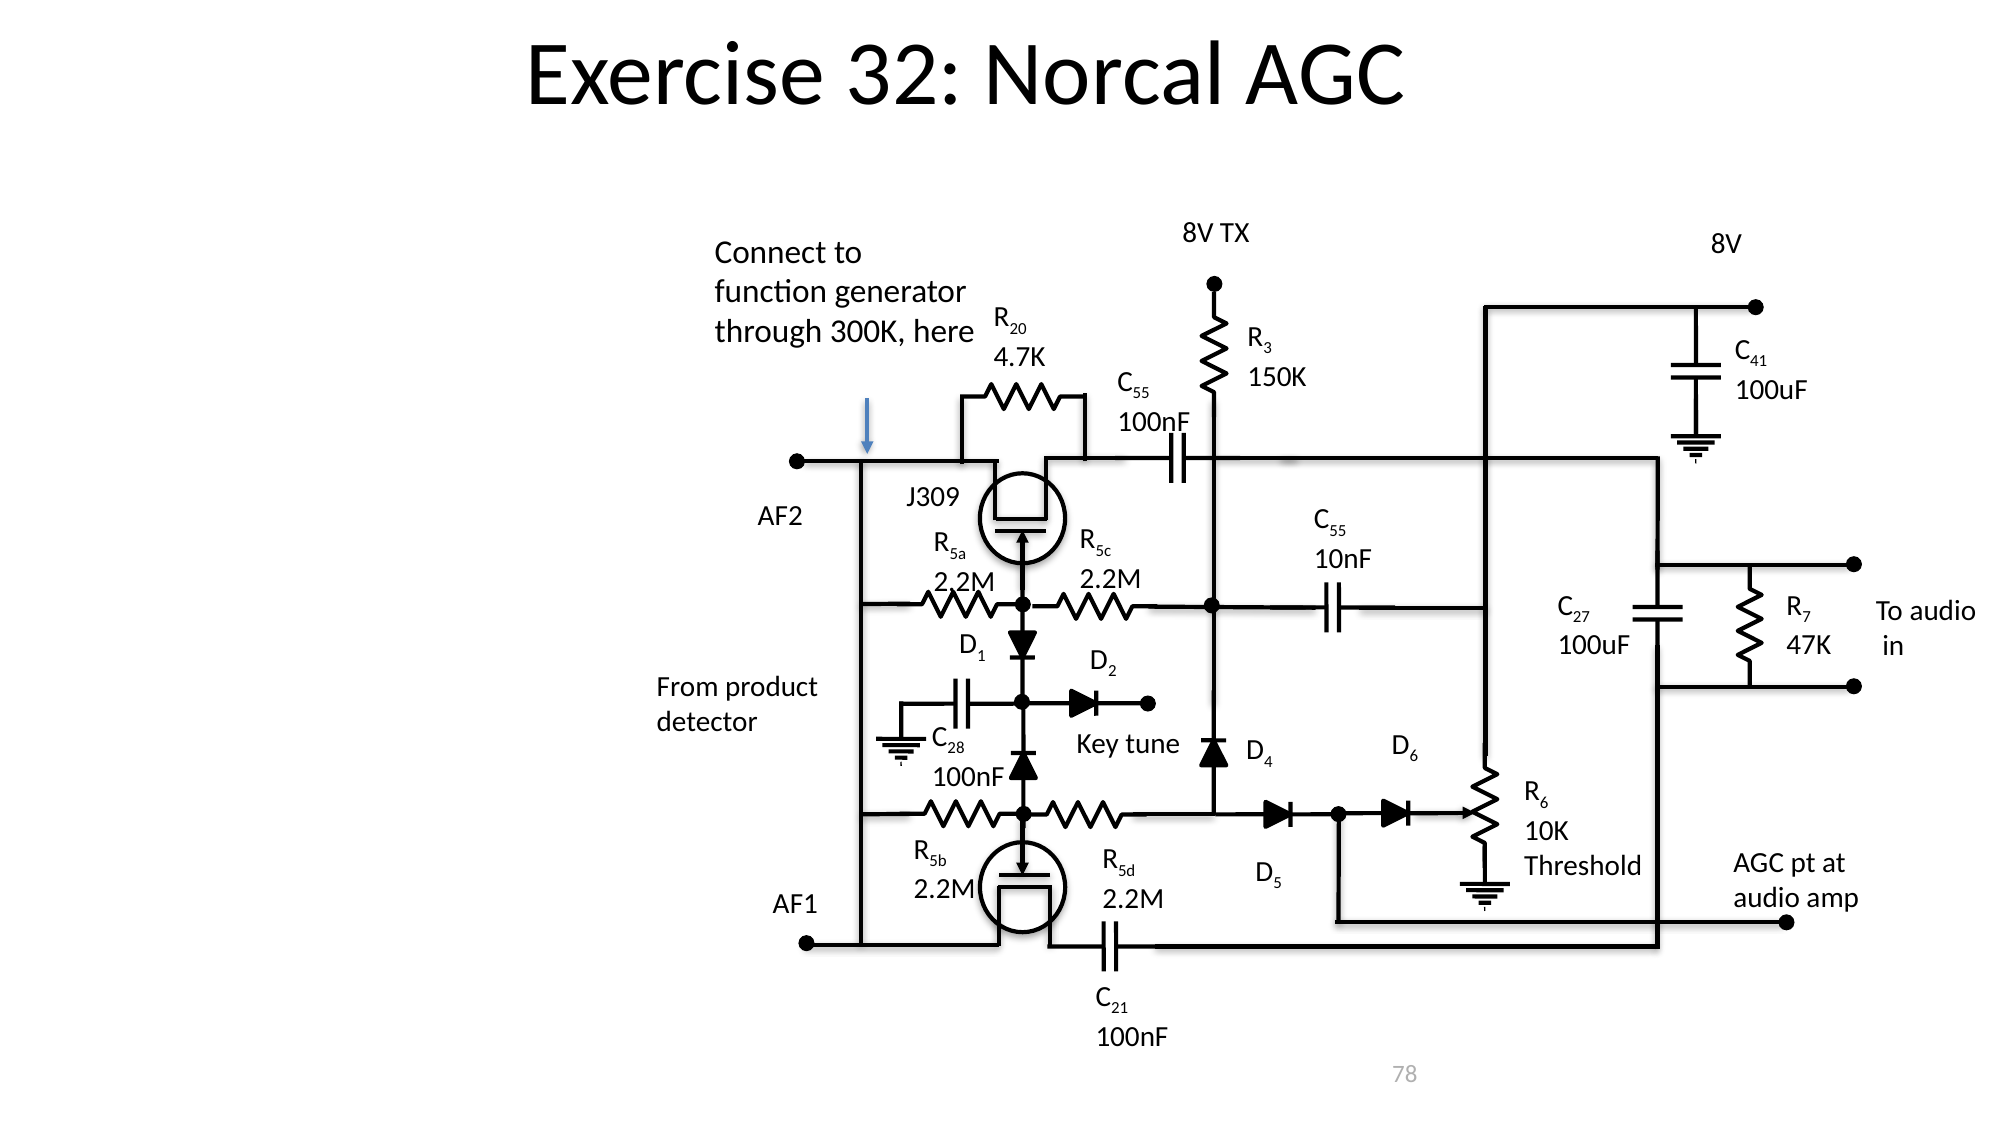

Exercise 32: Norcal AGC
8V TX
8V

R20
4.7K

R3
150K
C41
100uF

C55
100nF

J309

AF2
C55
10nF
R5c
2.2M
R5a
2.2M

C27
100uF
R7
47K

To audio
 in

D1
D2

From product
detector

C28
100nF
Key tune
D6
D4

R6
10K
Threshold

R5b
2.2M
R5d
2.2M
AGC pt at
audio amp

D5

AF1

C21
100nF
Connect to
function generator
through 300K, here
78